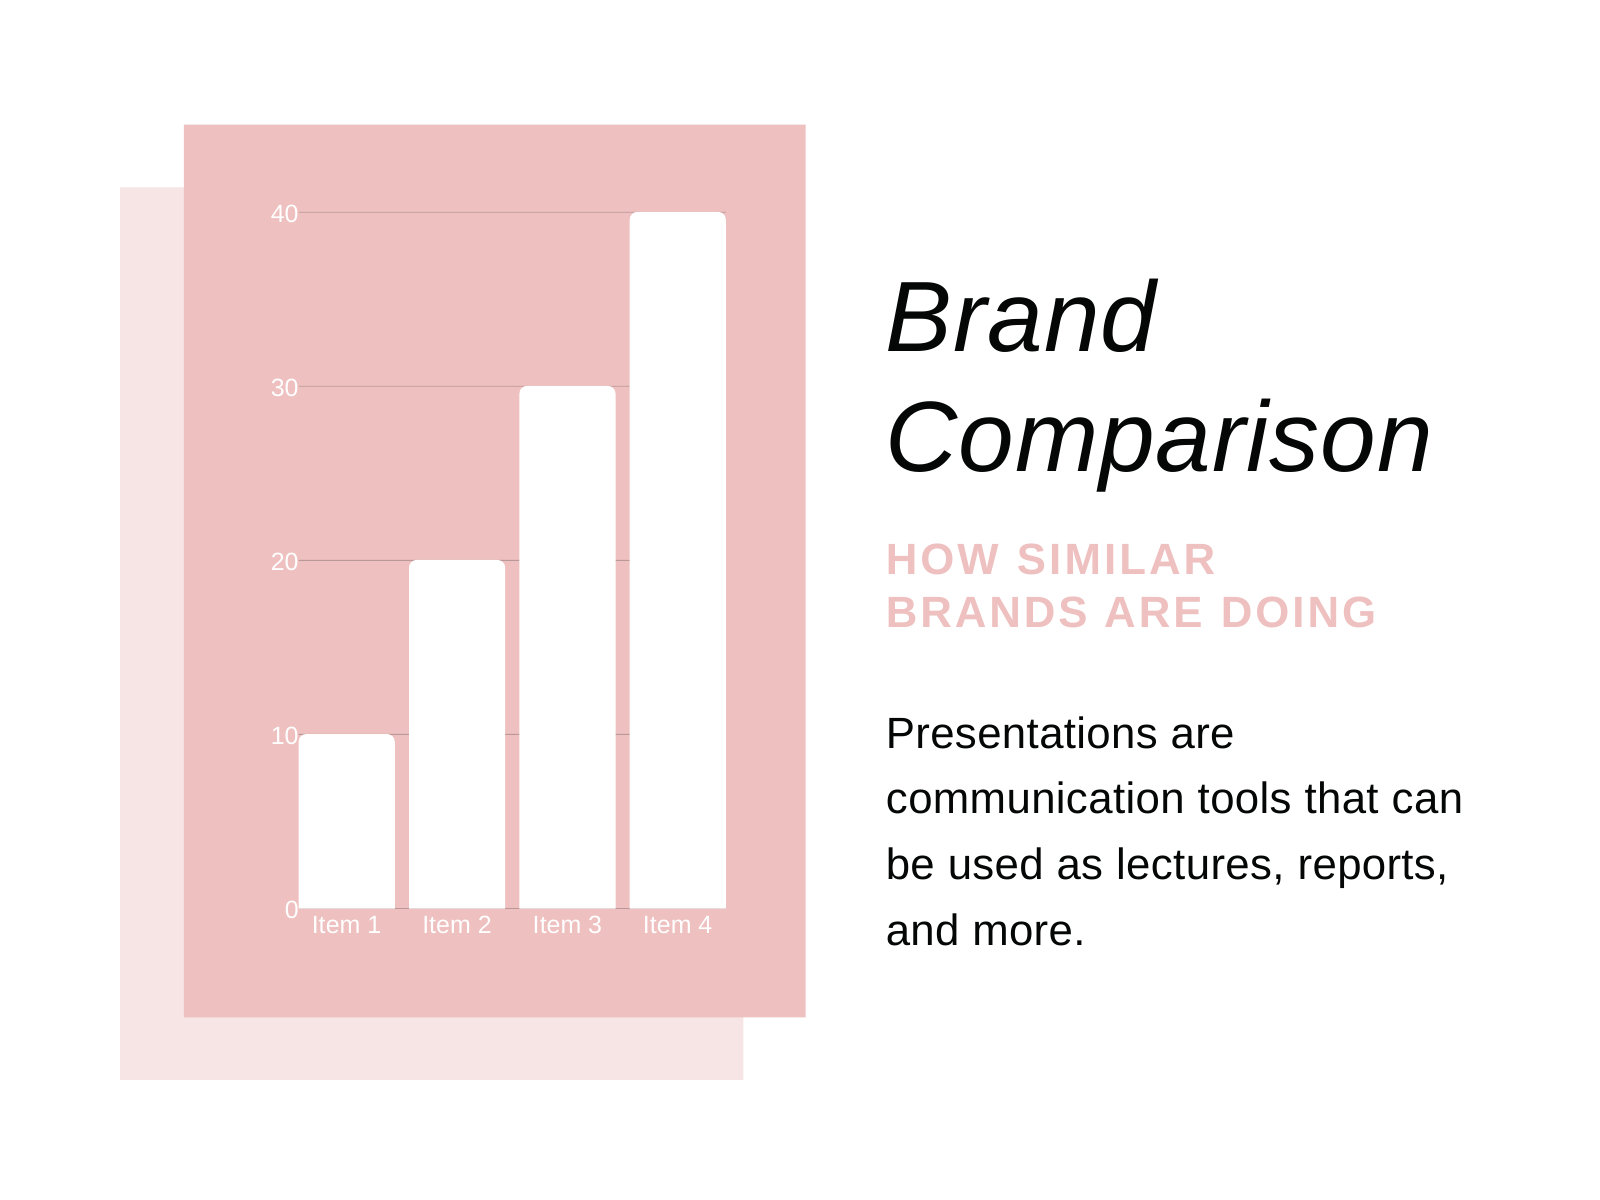

40

30
20
10
0
Item 1
Item 2
Item 3
Item 4
Brand Comparison
HOW SIMILAR
BRANDS ARE DOING
Presentations are communication tools that can be used as lectures, reports, and more.